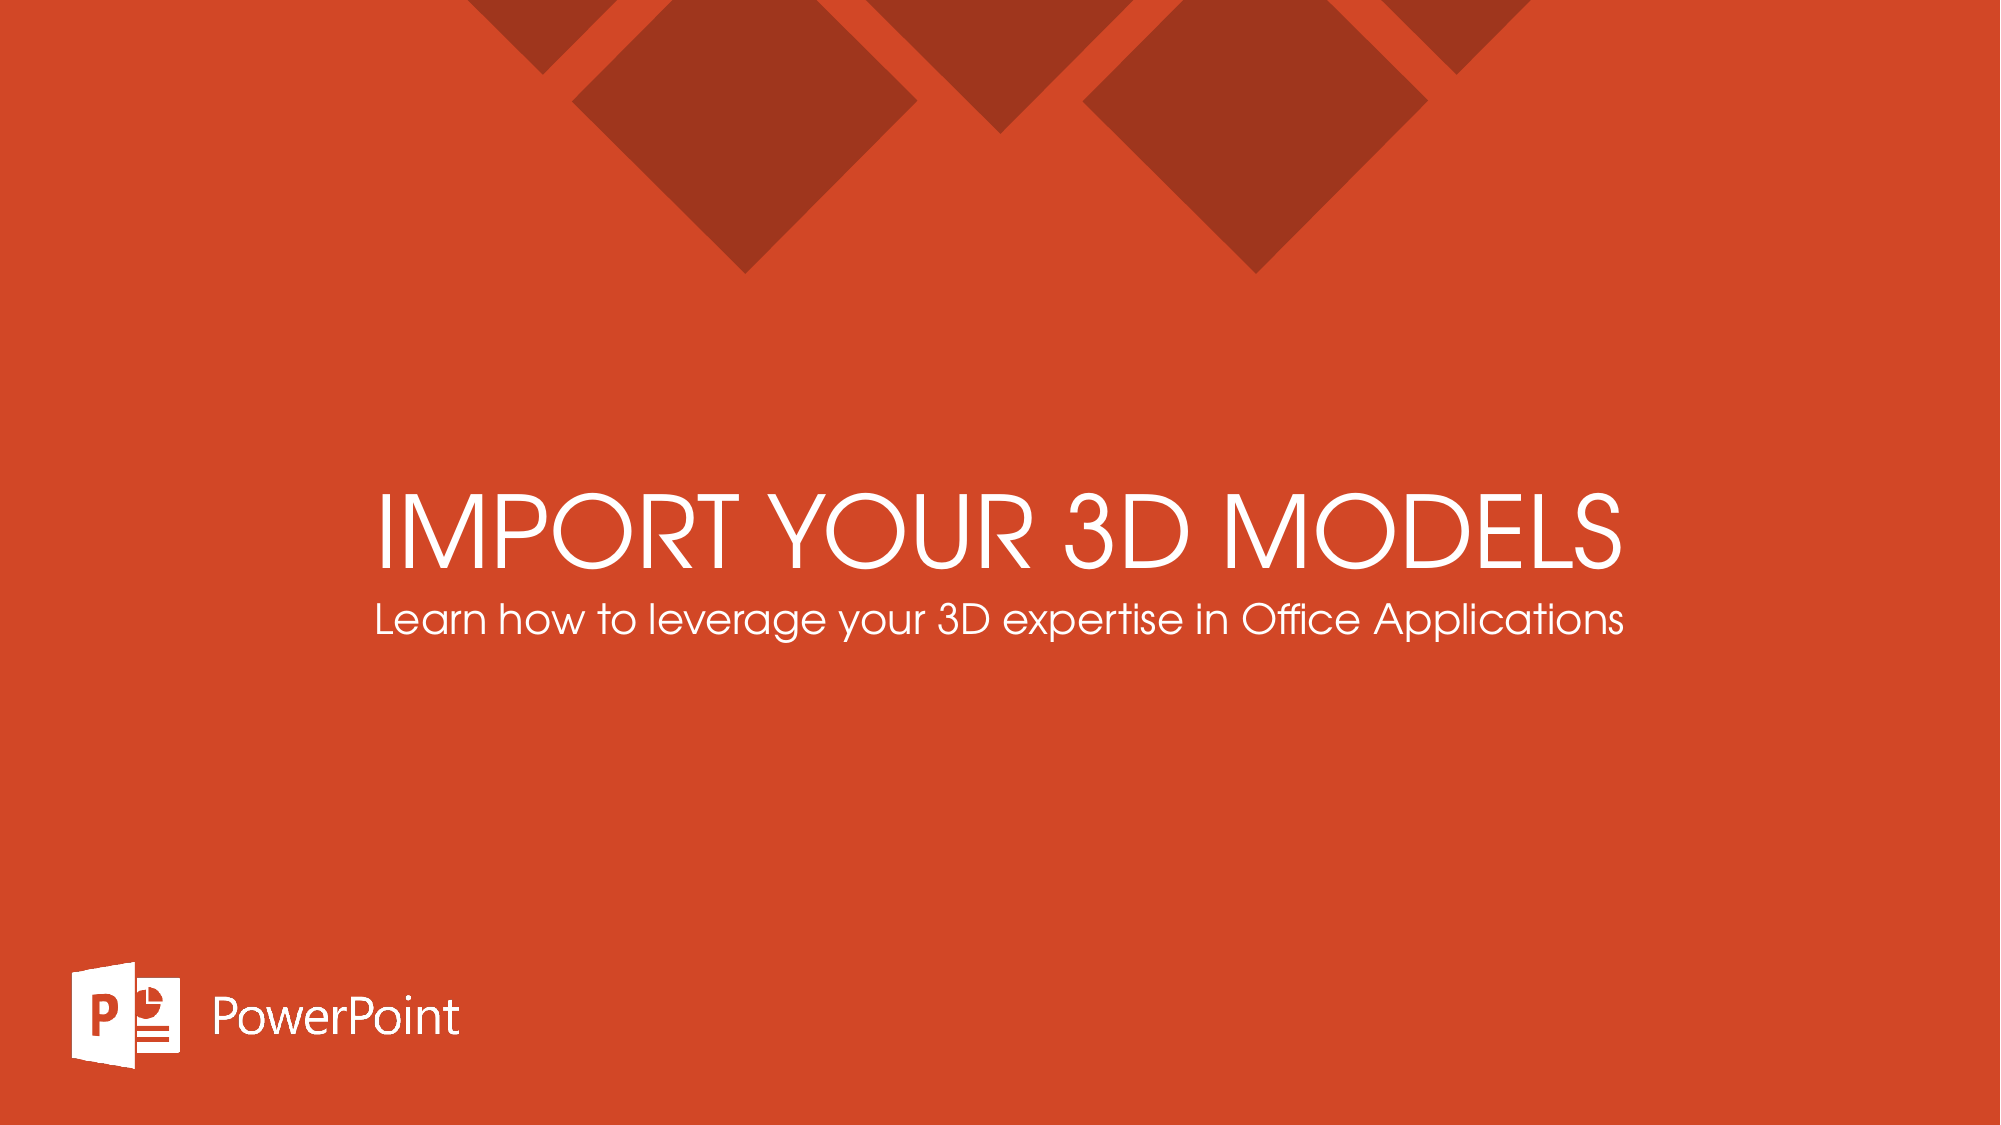

# IMPORT YOUR 3D MODELS
Learn how to leverage your 3D expertise in Office Applications